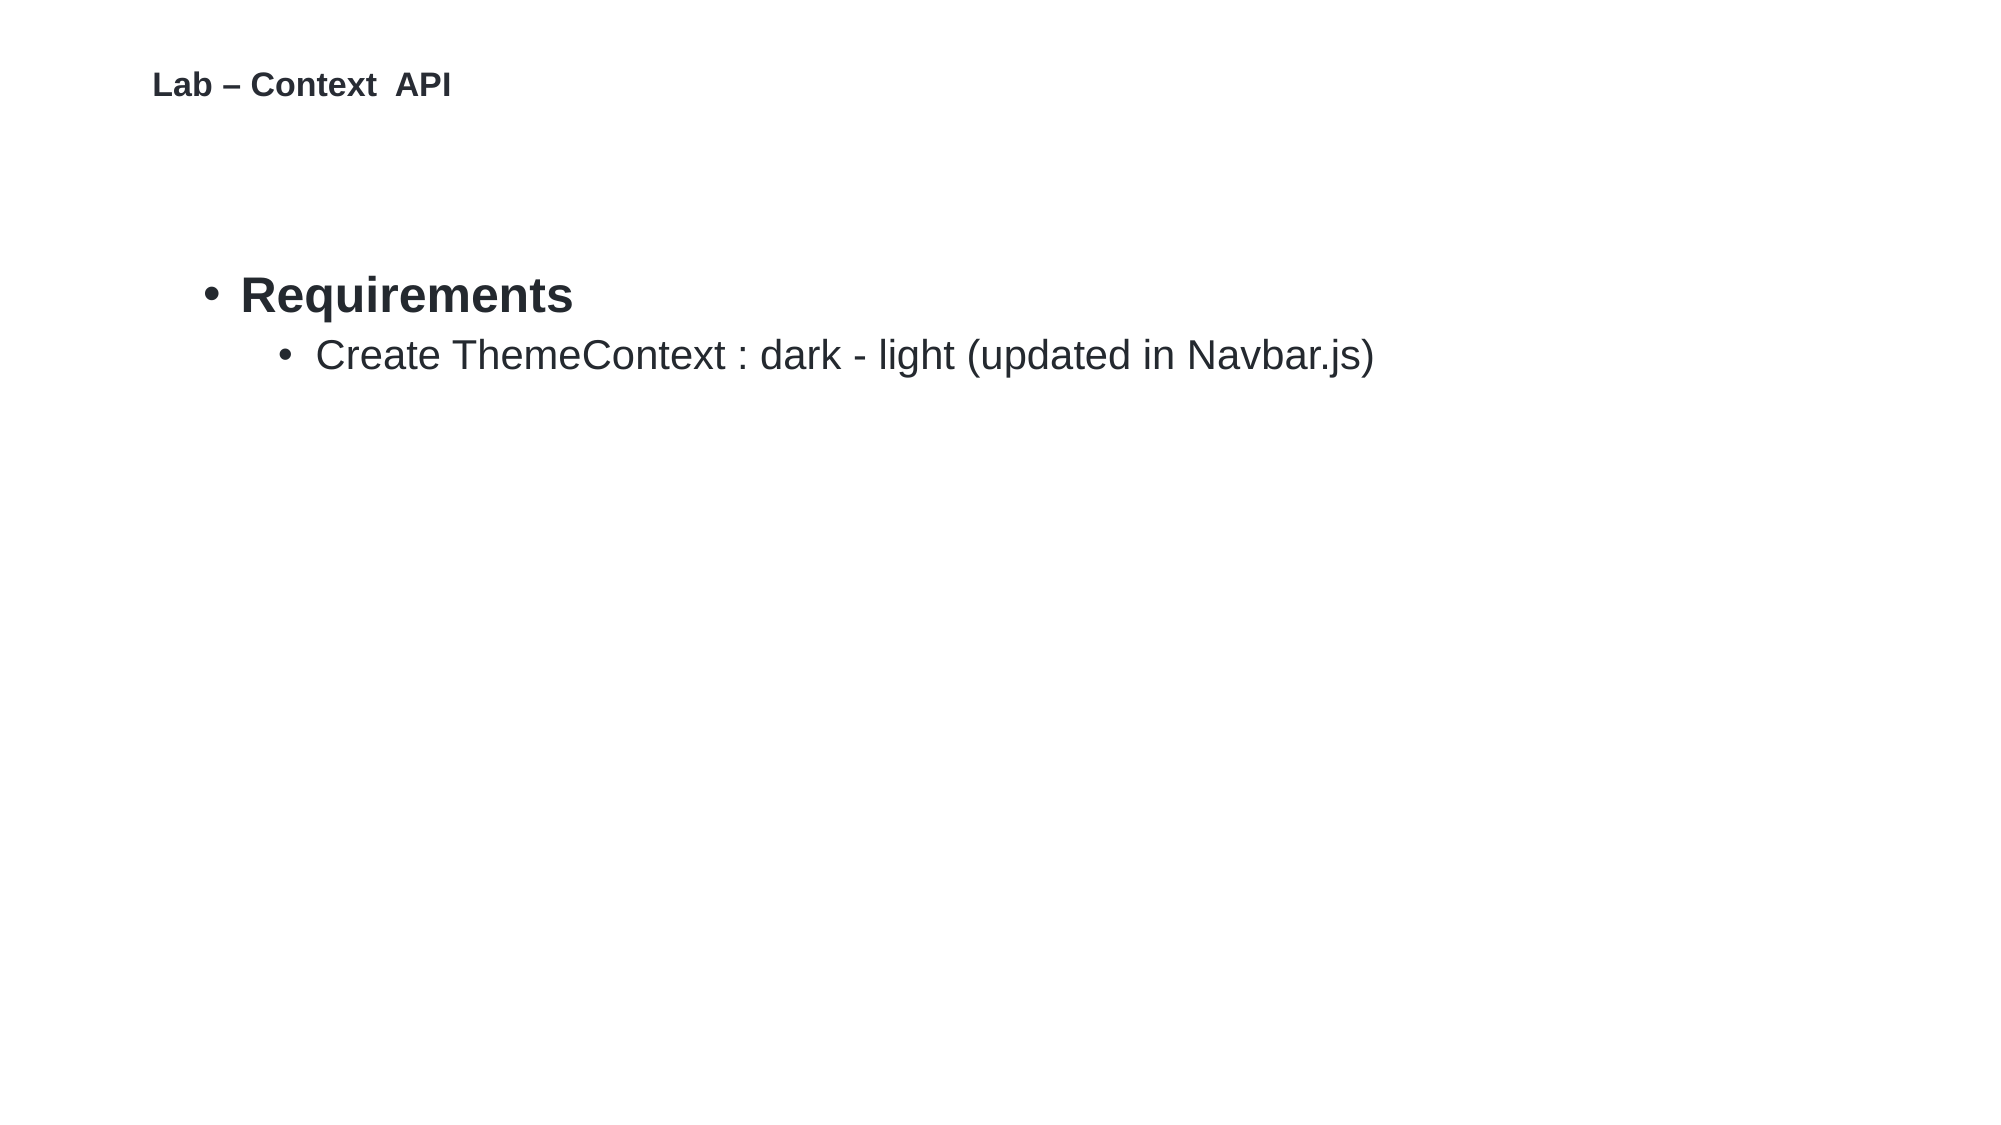

# Lab – Context  API
Requirements
Create ThemeContext : dark - light (updated in Navbar.js)